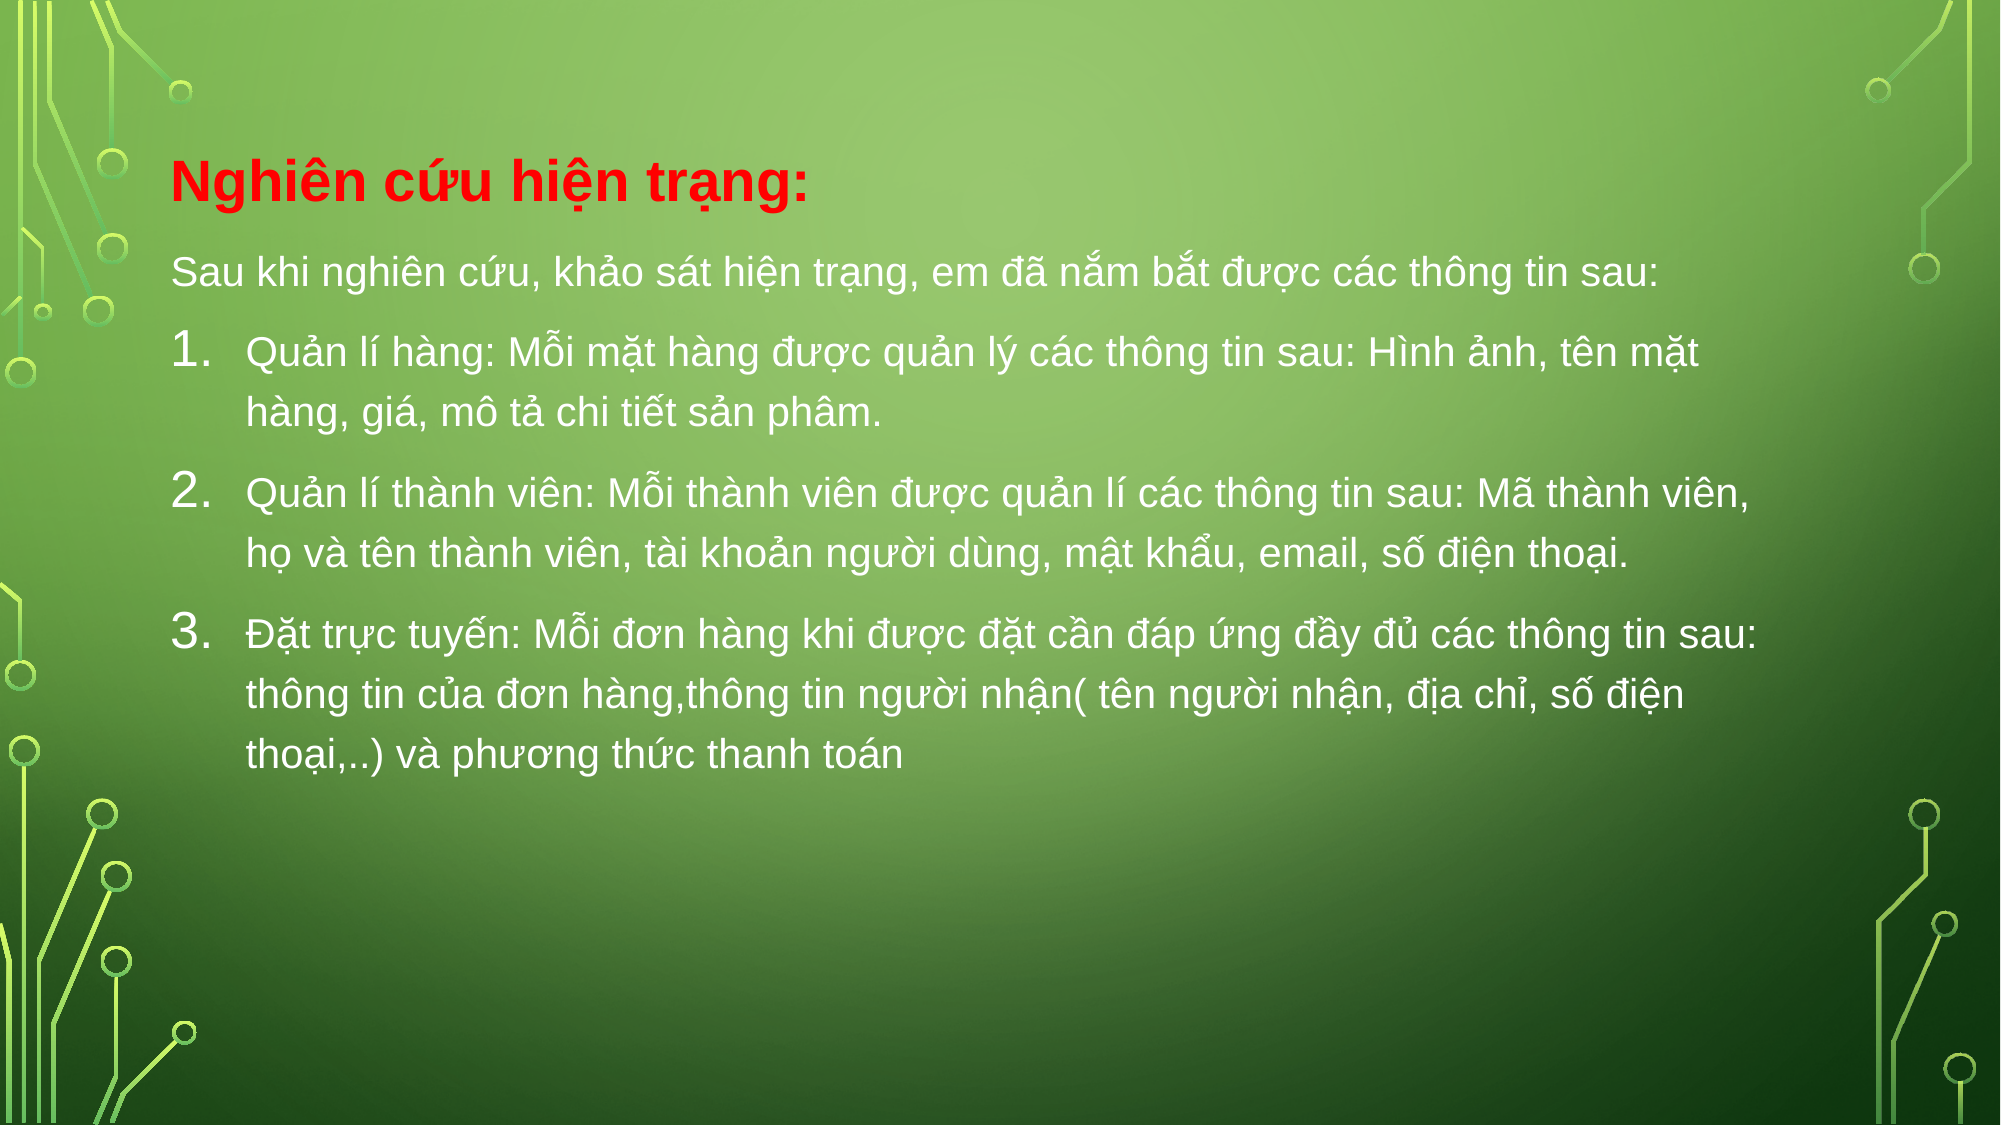

Nghiên cứu hiện trạng:
Sau khi nghiên cứu, khảo sát hiện trạng, em đã nắm bắt được các thông tin sau:
Quản lí hàng: Mỗi mặt hàng được quản lý các thông tin sau: Hình ảnh, tên mặt hàng, giá, mô tả chi tiết sản phâm.
Quản lí thành viên: Mỗi thành viên được quản lí các thông tin sau: Mã thành viên, họ và tên thành viên, tài khoản người dùng, mật khẩu, email, số điện thoại.
Đặt trực tuyến: Mỗi đơn hàng khi được đặt cần đáp ứng đầy đủ các thông tin sau: thông tin của đơn hàng,thông tin người nhận( tên người nhận, địa chỉ, số điện thoại,..) và phương thức thanh toán
#